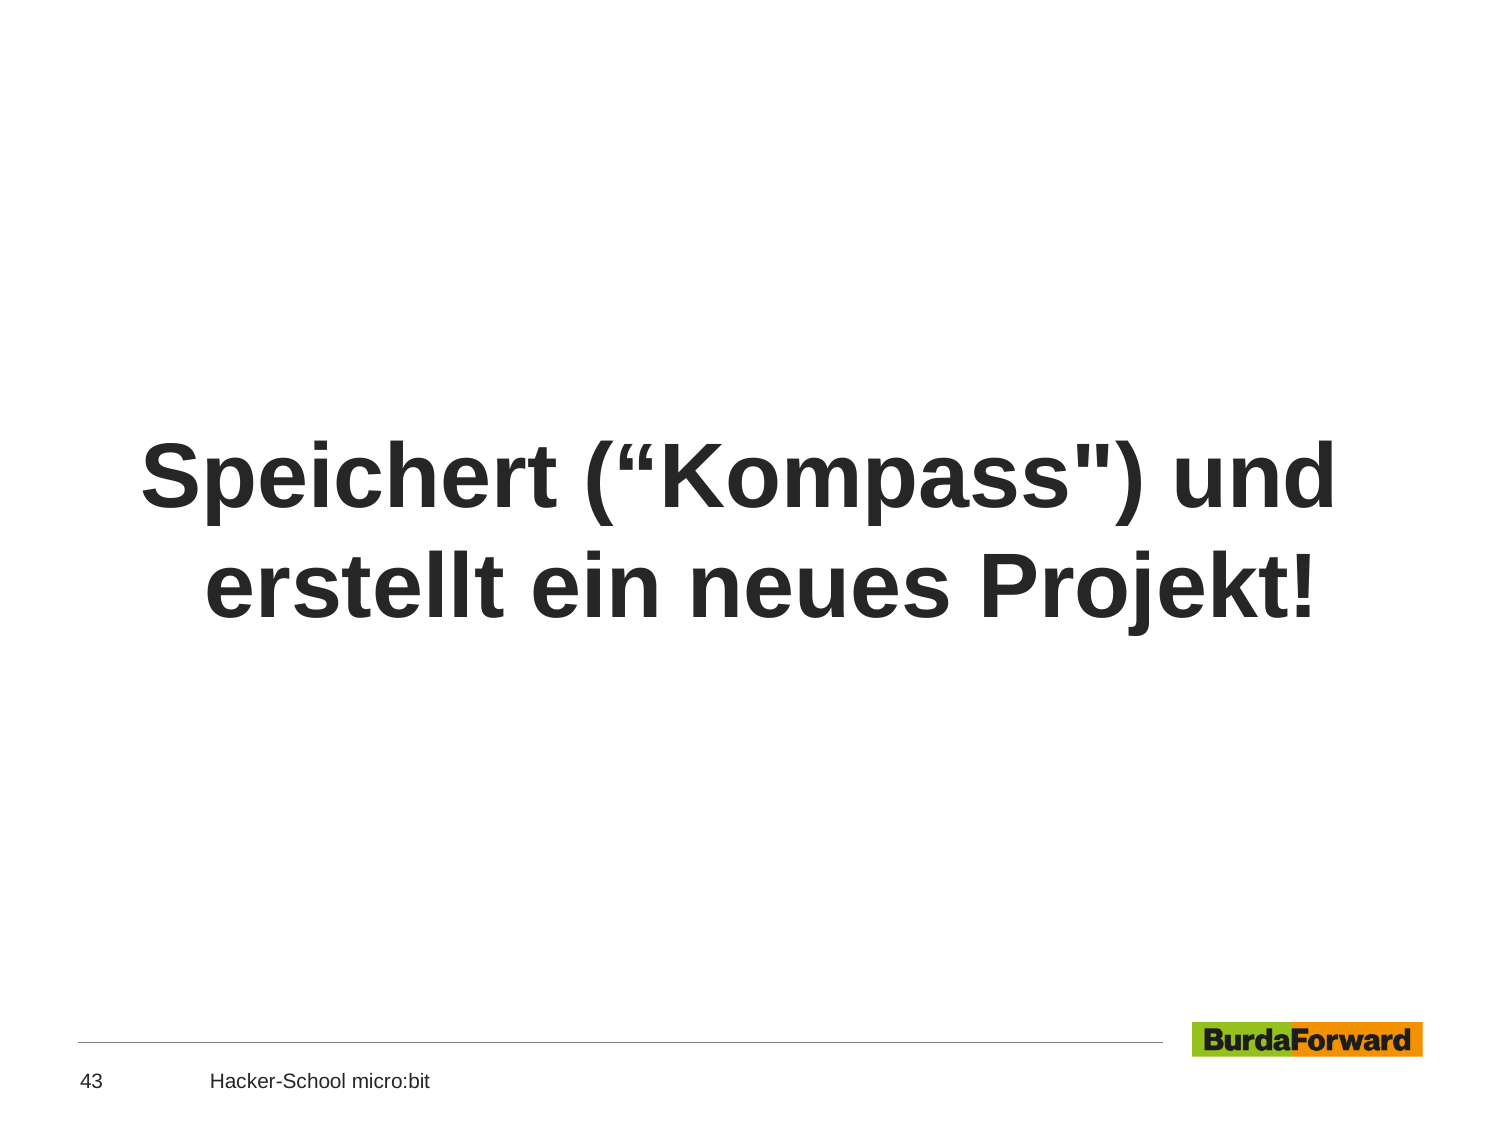

Speichert (“Kompass") und erstellt ein neues Projekt!
#
43
Hacker-School micro:bit